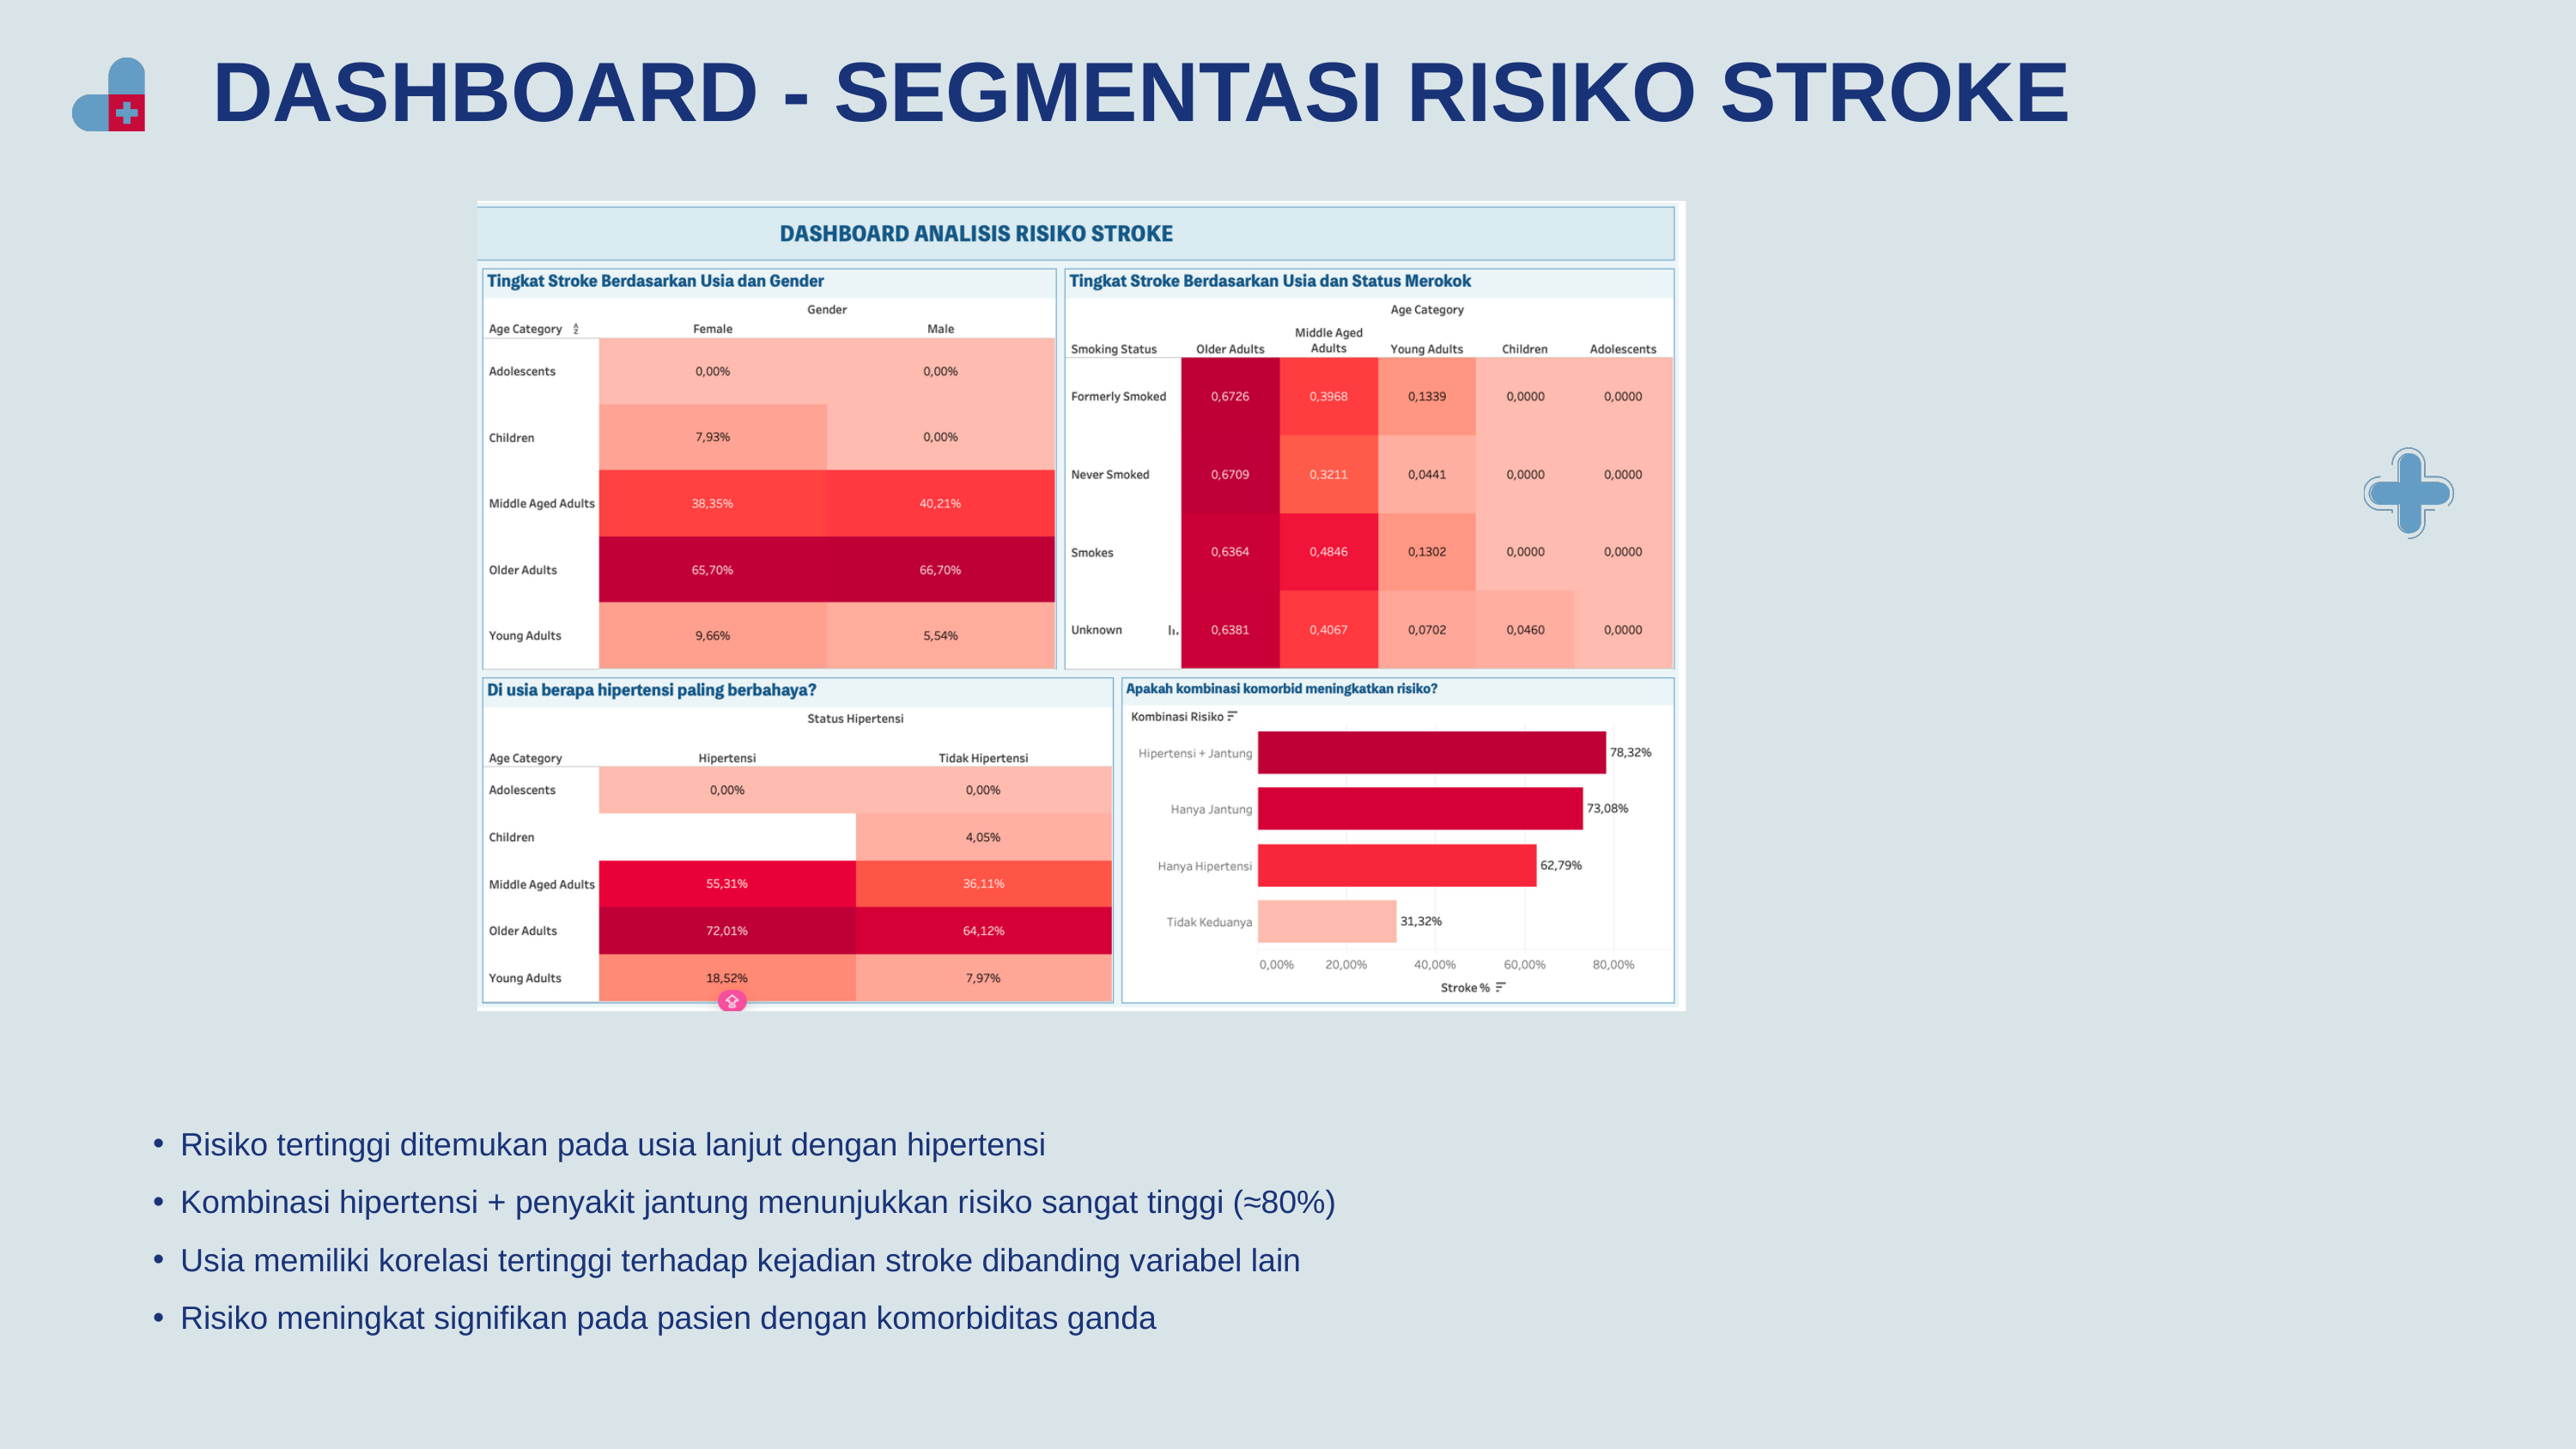

DASHBOARD - SEGMENTASI RISIKO STROKE

Risiko tertinggi ditemukan pada usia lanjut dengan hipertensi
Kombinasi hipertensi + penyakit jantung menunjukkan risiko sangat tinggi (≈80%)
Usia memiliki korelasi tertinggi terhadap kejadian stroke dibanding variabel lain
Risiko meningkat signifikan pada pasien dengan komorbiditas ganda